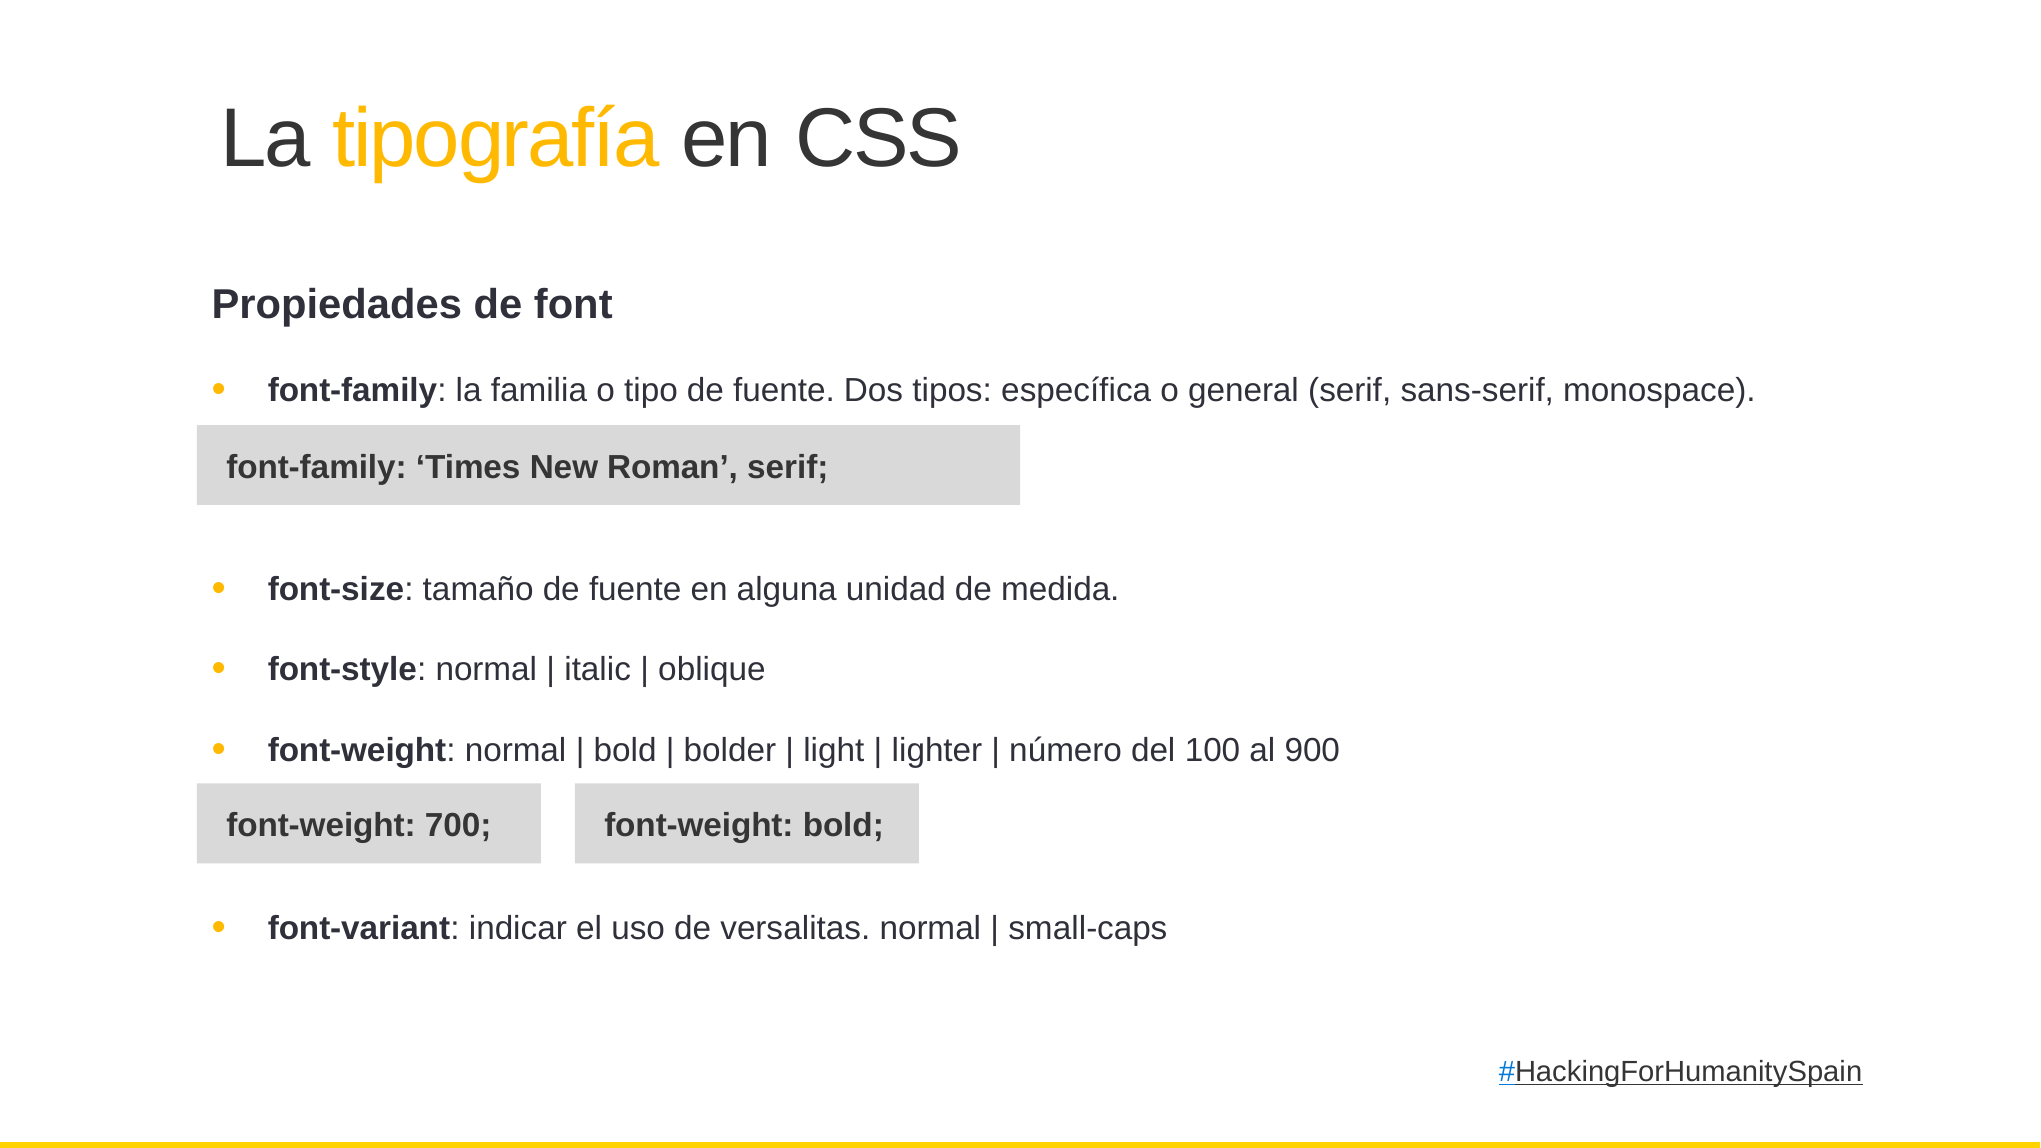

La tipografía en CSS
Propiedades de font
font-family: la familia o tipo de fuente. Dos tipos: específica o general (serif, sans-serif, monospace).

font-size: tamaño de fuente en alguna unidad de medida.
font-style: normal | italic | oblique
font-weight: normal | bold | bolder | light | lighter | número del 100 al 900
font-variant: indicar el uso de versalitas. normal | small-caps
font-family: ‘Times New Roman’, serif;
font-weight: bold;
font-weight: 700;
#HackingForHumanitySpain